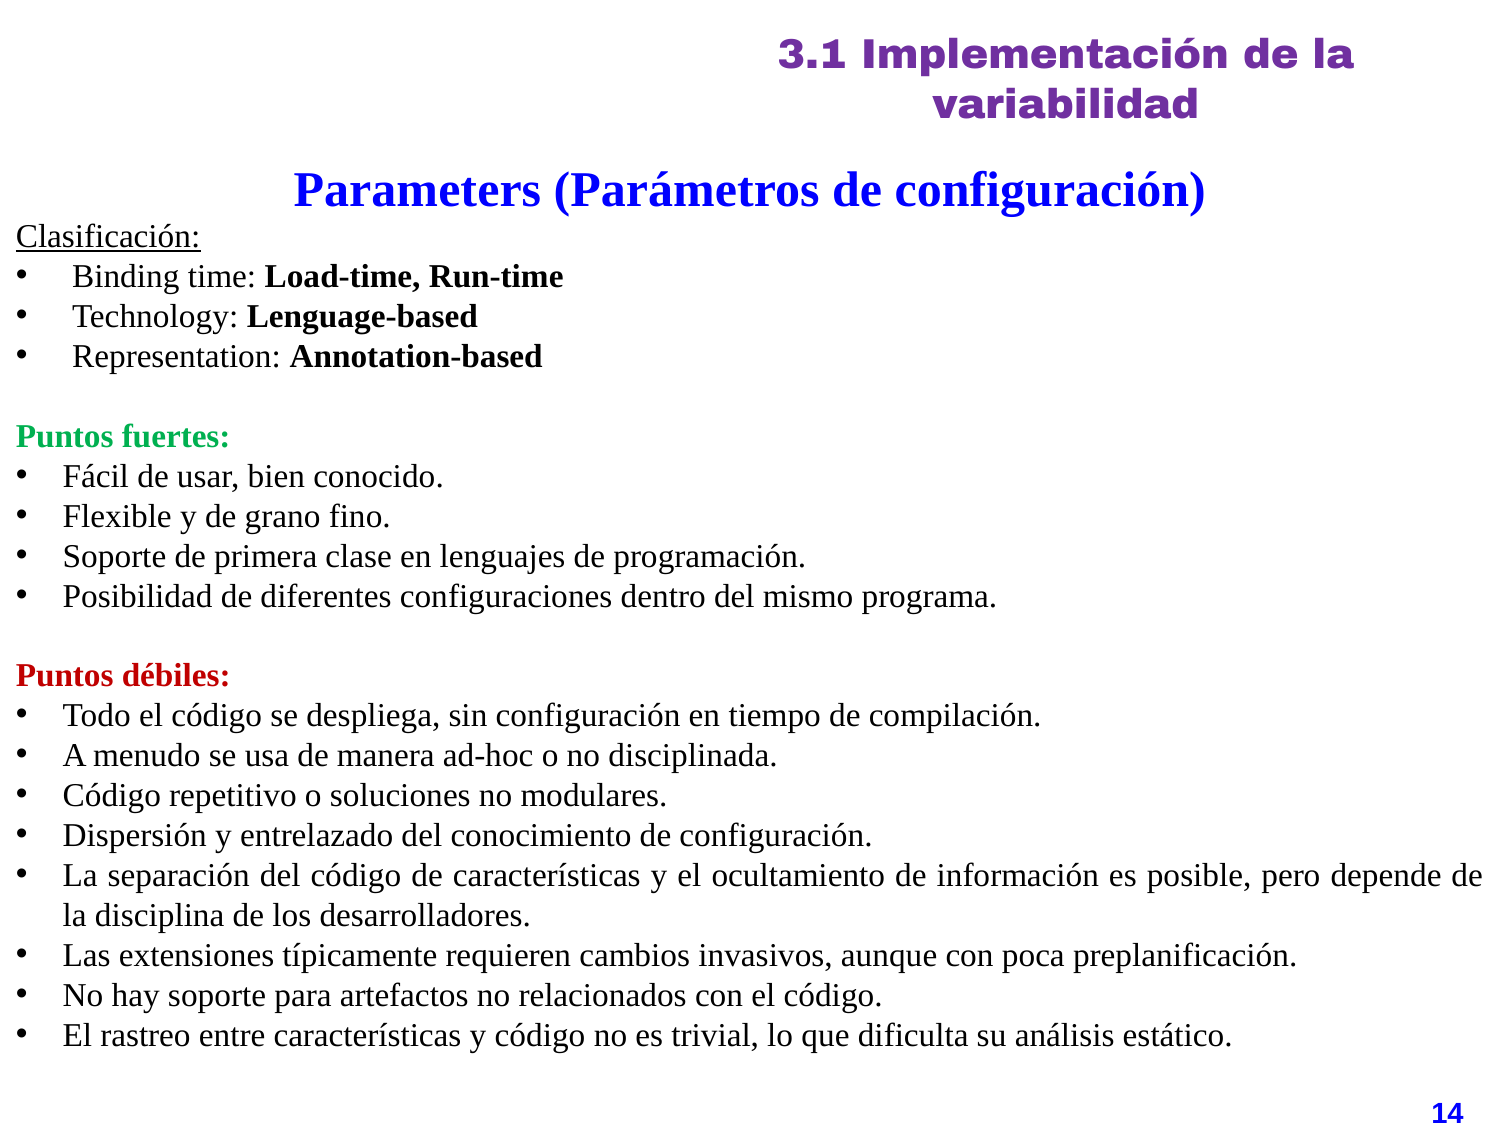

# 3.1 Implementación de la variabilidad
Parameters (Parámetros de configuración)
Clasificación:
Binding time: Load-time, Run-time
Technology: Lenguage-based
Representation: Annotation-based

Puntos fuertes:
Fácil de usar, bien conocido.
Flexible y de grano fino.
Soporte de primera clase en lenguajes de programación.
Posibilidad de diferentes configuraciones dentro del mismo programa.

Puntos débiles:
Todo el código se despliega, sin configuración en tiempo de compilación.
A menudo se usa de manera ad-hoc o no disciplinada.
Código repetitivo o soluciones no modulares.
Dispersión y entrelazado del conocimiento de configuración.
La separación del código de características y el ocultamiento de información es posible, pero depende de la disciplina de los desarrolladores.
Las extensiones típicamente requieren cambios invasivos, aunque con poca preplanificación.
No hay soporte para artefactos no relacionados con el código.
El rastreo entre características y código no es trivial, lo que dificulta su análisis estático.